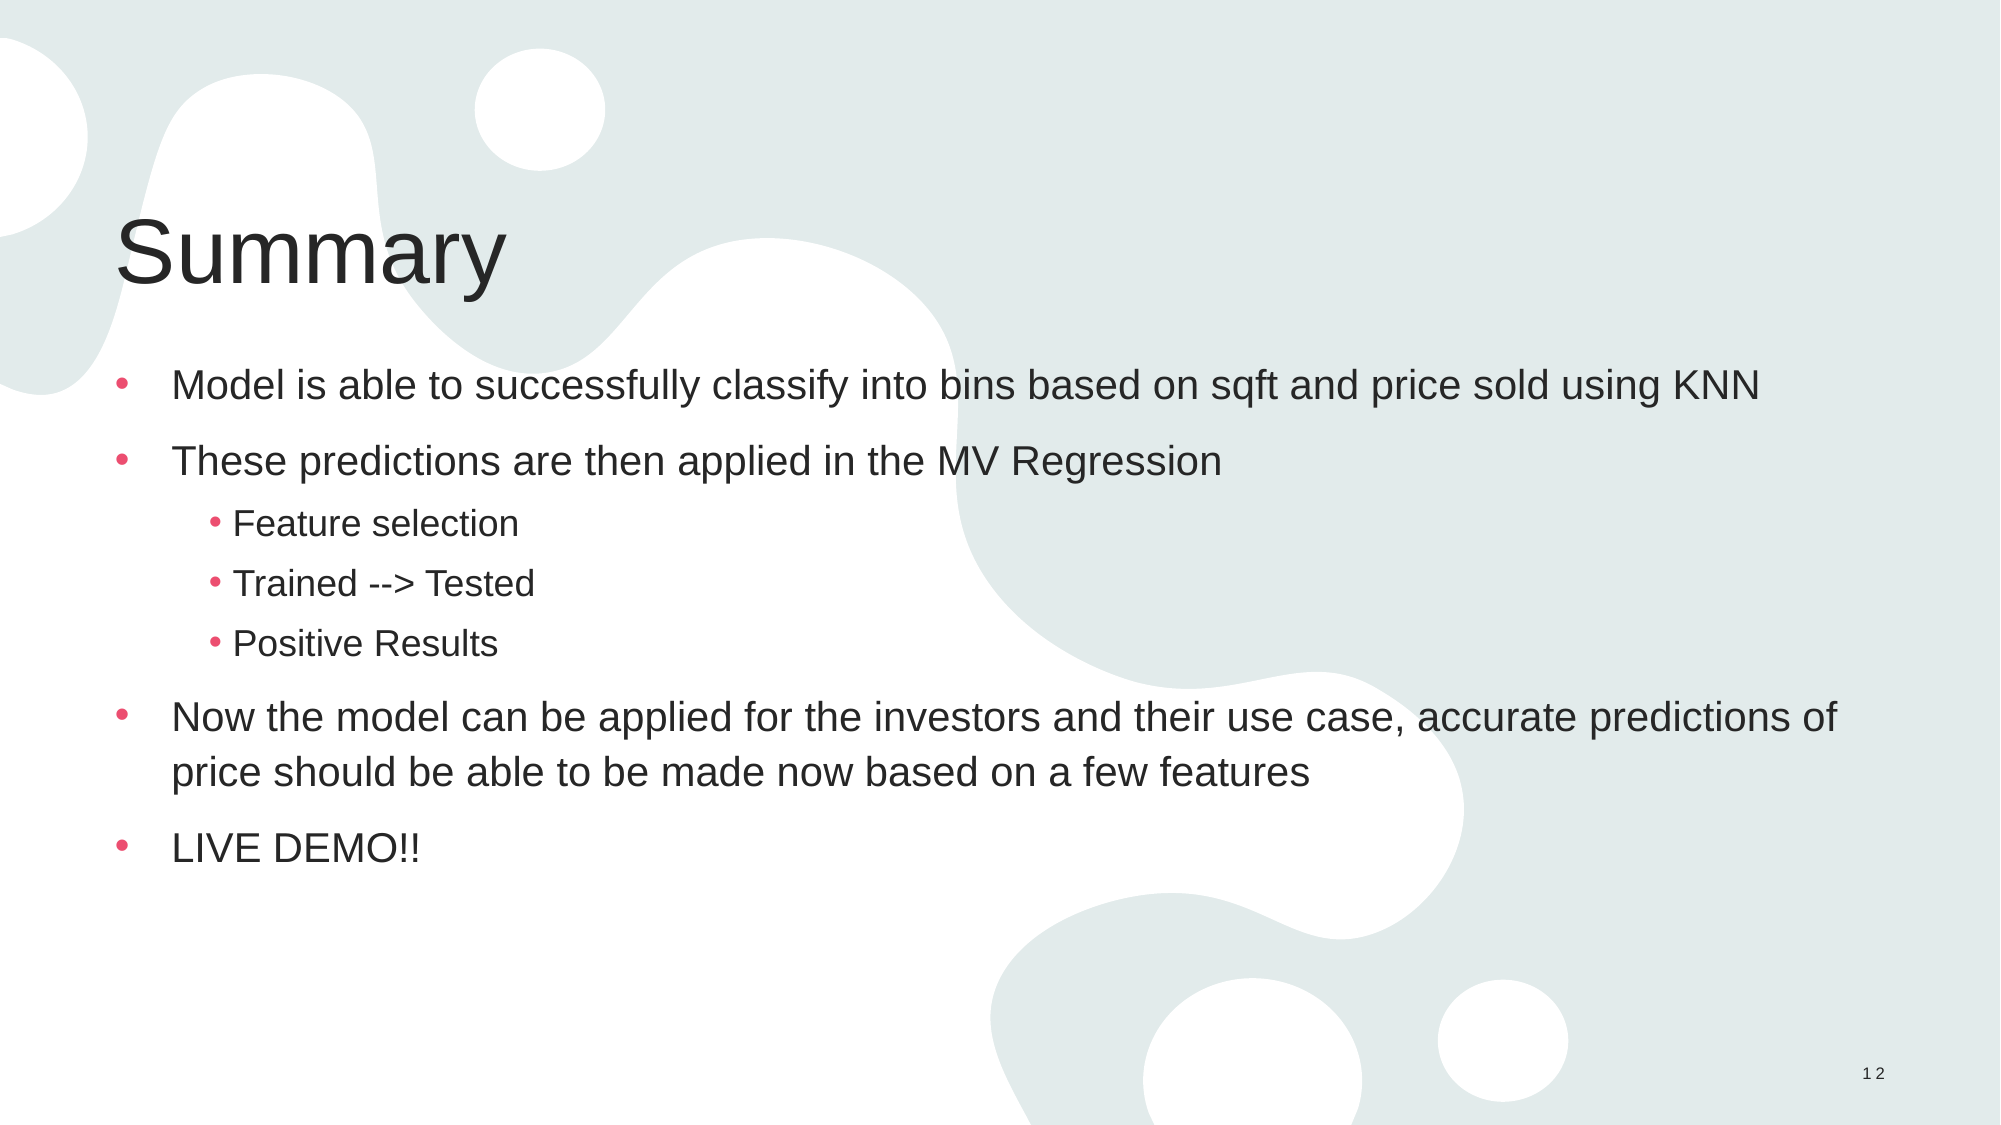

# Summary
Model is able to successfully classify into bins based on sqft and price sold using KNN
These predictions are then applied in the MV Regression
 Feature selection
 Trained --> Tested
 Positive Results
Now the model can be applied for the investors and their use case, accurate predictions of price should be able to be made now based on a few features
LIVE DEMO!!

12